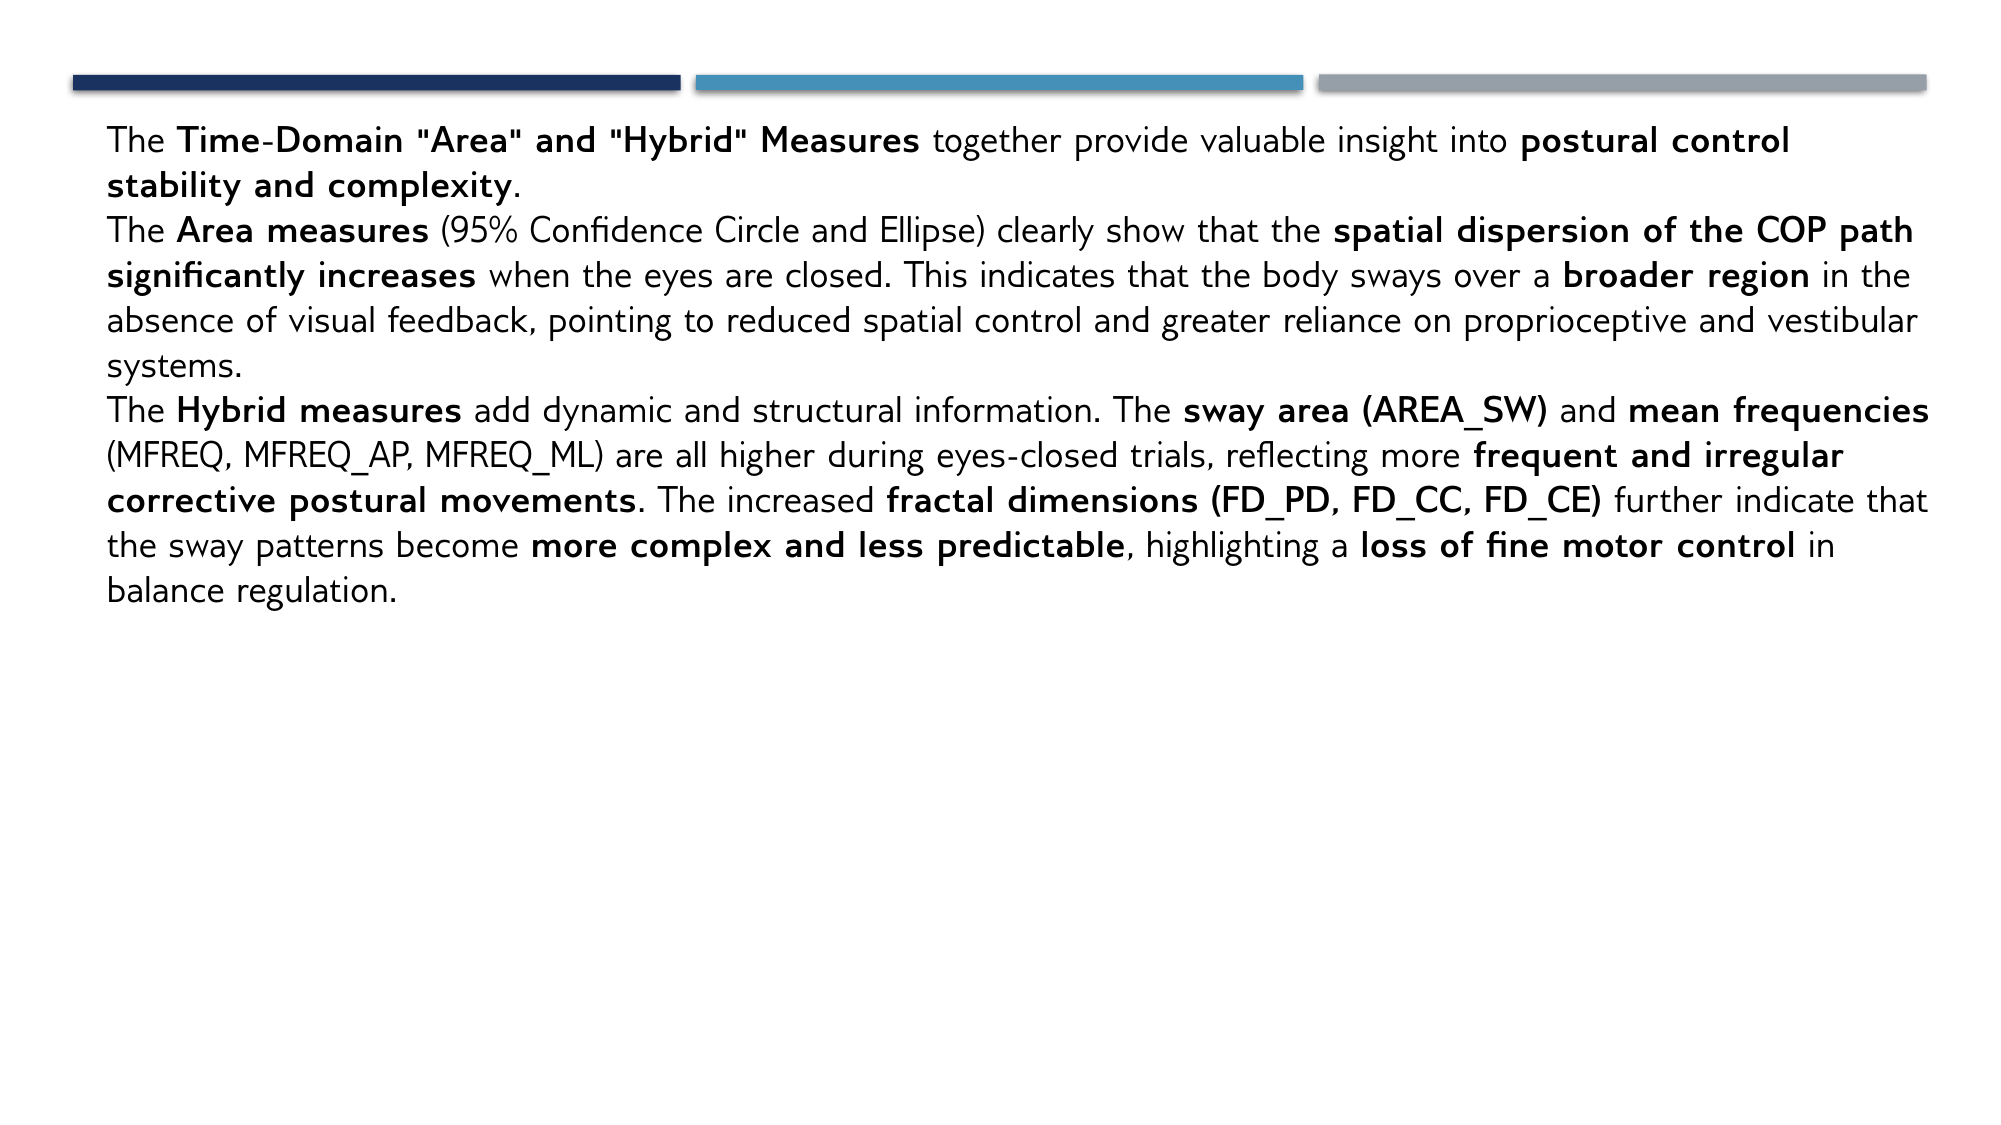

The Time-Domain "Area" and "Hybrid" Measures together provide valuable insight into postural control stability and complexity.
The Area measures (95% Confidence Circle and Ellipse) clearly show that the spatial dispersion of the COP path significantly increases when the eyes are closed. This indicates that the body sways over a broader region in the absence of visual feedback, pointing to reduced spatial control and greater reliance on proprioceptive and vestibular systems.
The Hybrid measures add dynamic and structural information. The sway area (AREA_SW) and mean frequencies (MFREQ, MFREQ_AP, MFREQ_ML) are all higher during eyes-closed trials, reflecting more frequent and irregular corrective postural movements. The increased fractal dimensions (FD_PD, FD_CC, FD_CE) further indicate that the sway patterns become more complex and less predictable, highlighting a loss of fine motor control in balance regulation.